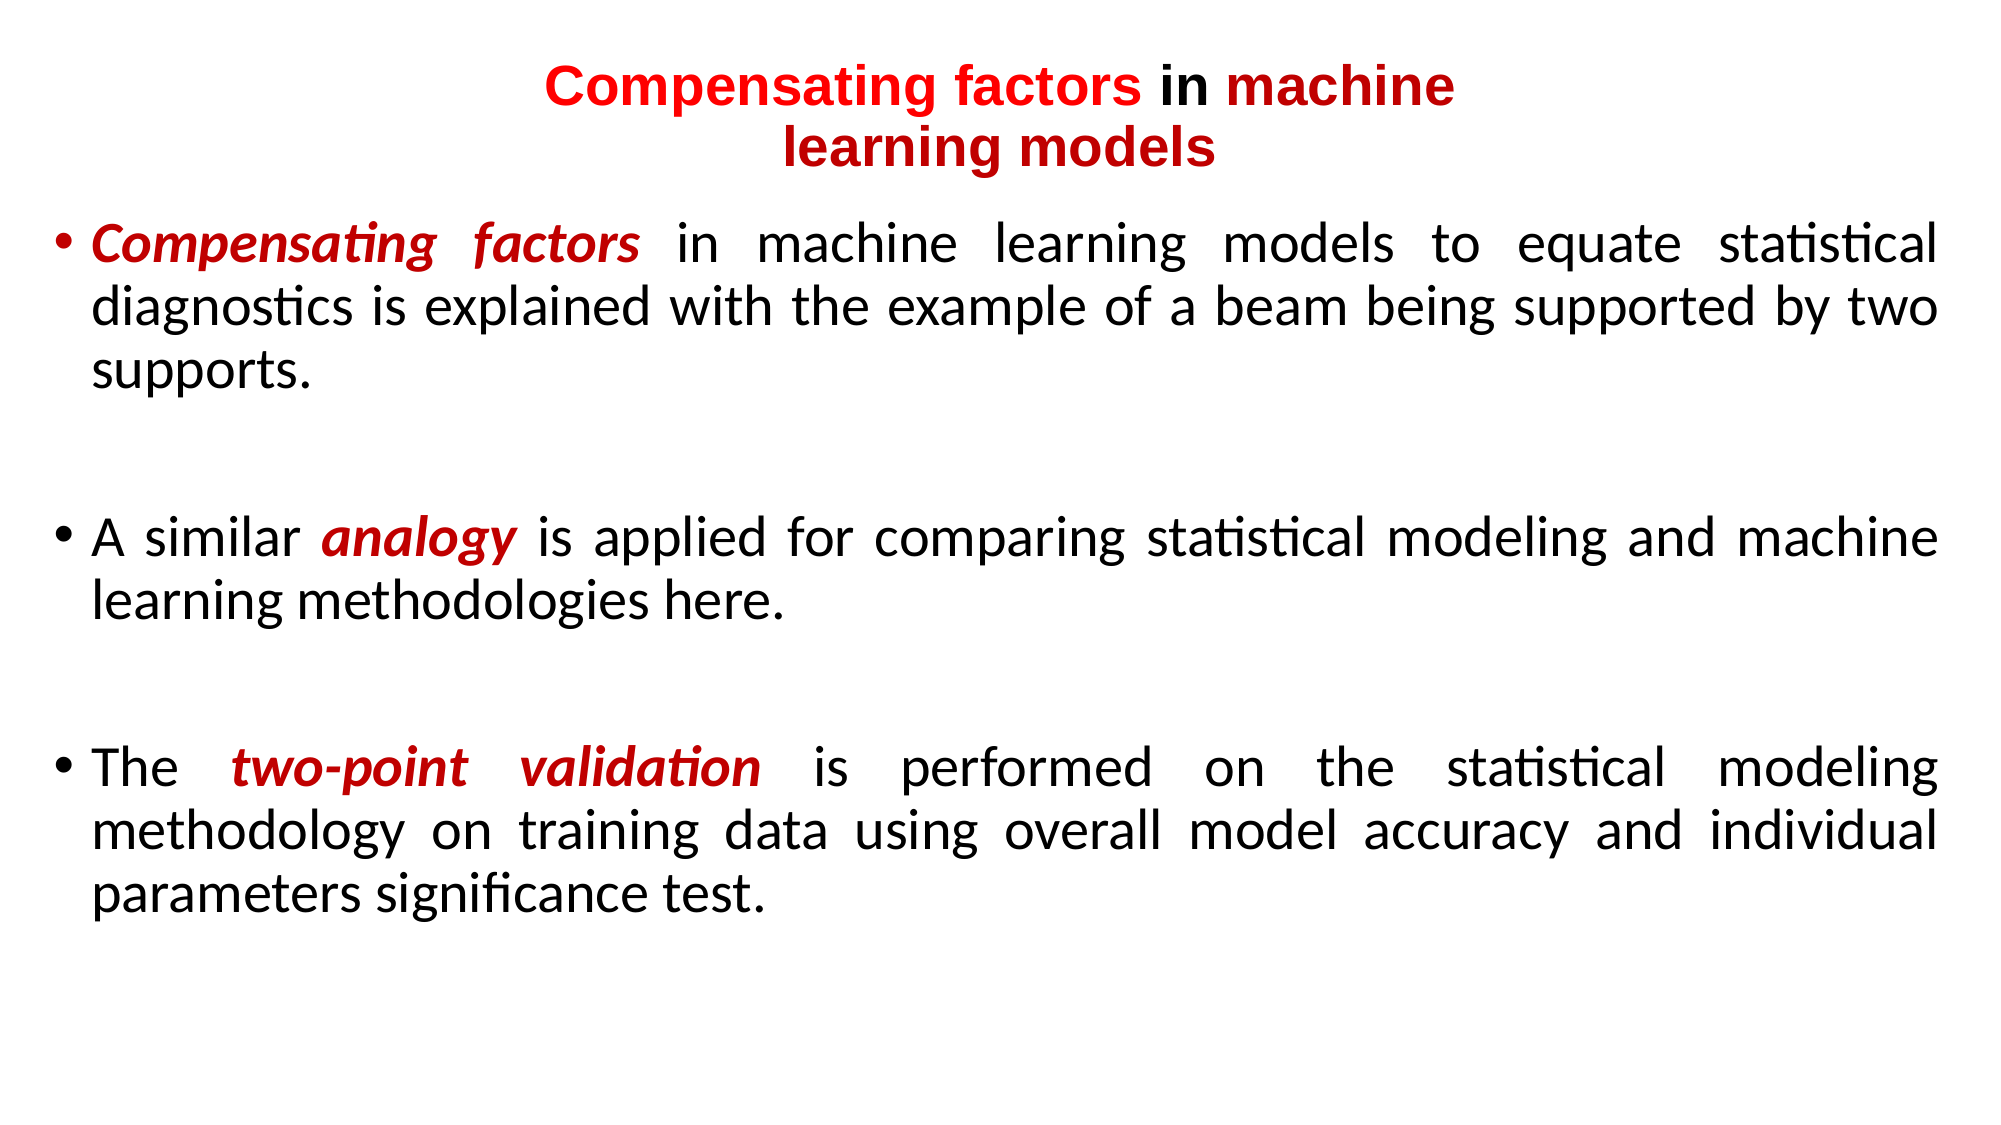

# Compensating factors in machine learning models
Compensating factors in machine learning models to equate statistical diagnostics is explained with the example of a beam being supported by two supports.

A similar analogy is applied for comparing statistical modeling and machine learning methodologies here.

The two-point validation is performed on the statistical modeling methodology on training data using overall model accuracy and individual parameters significance test.